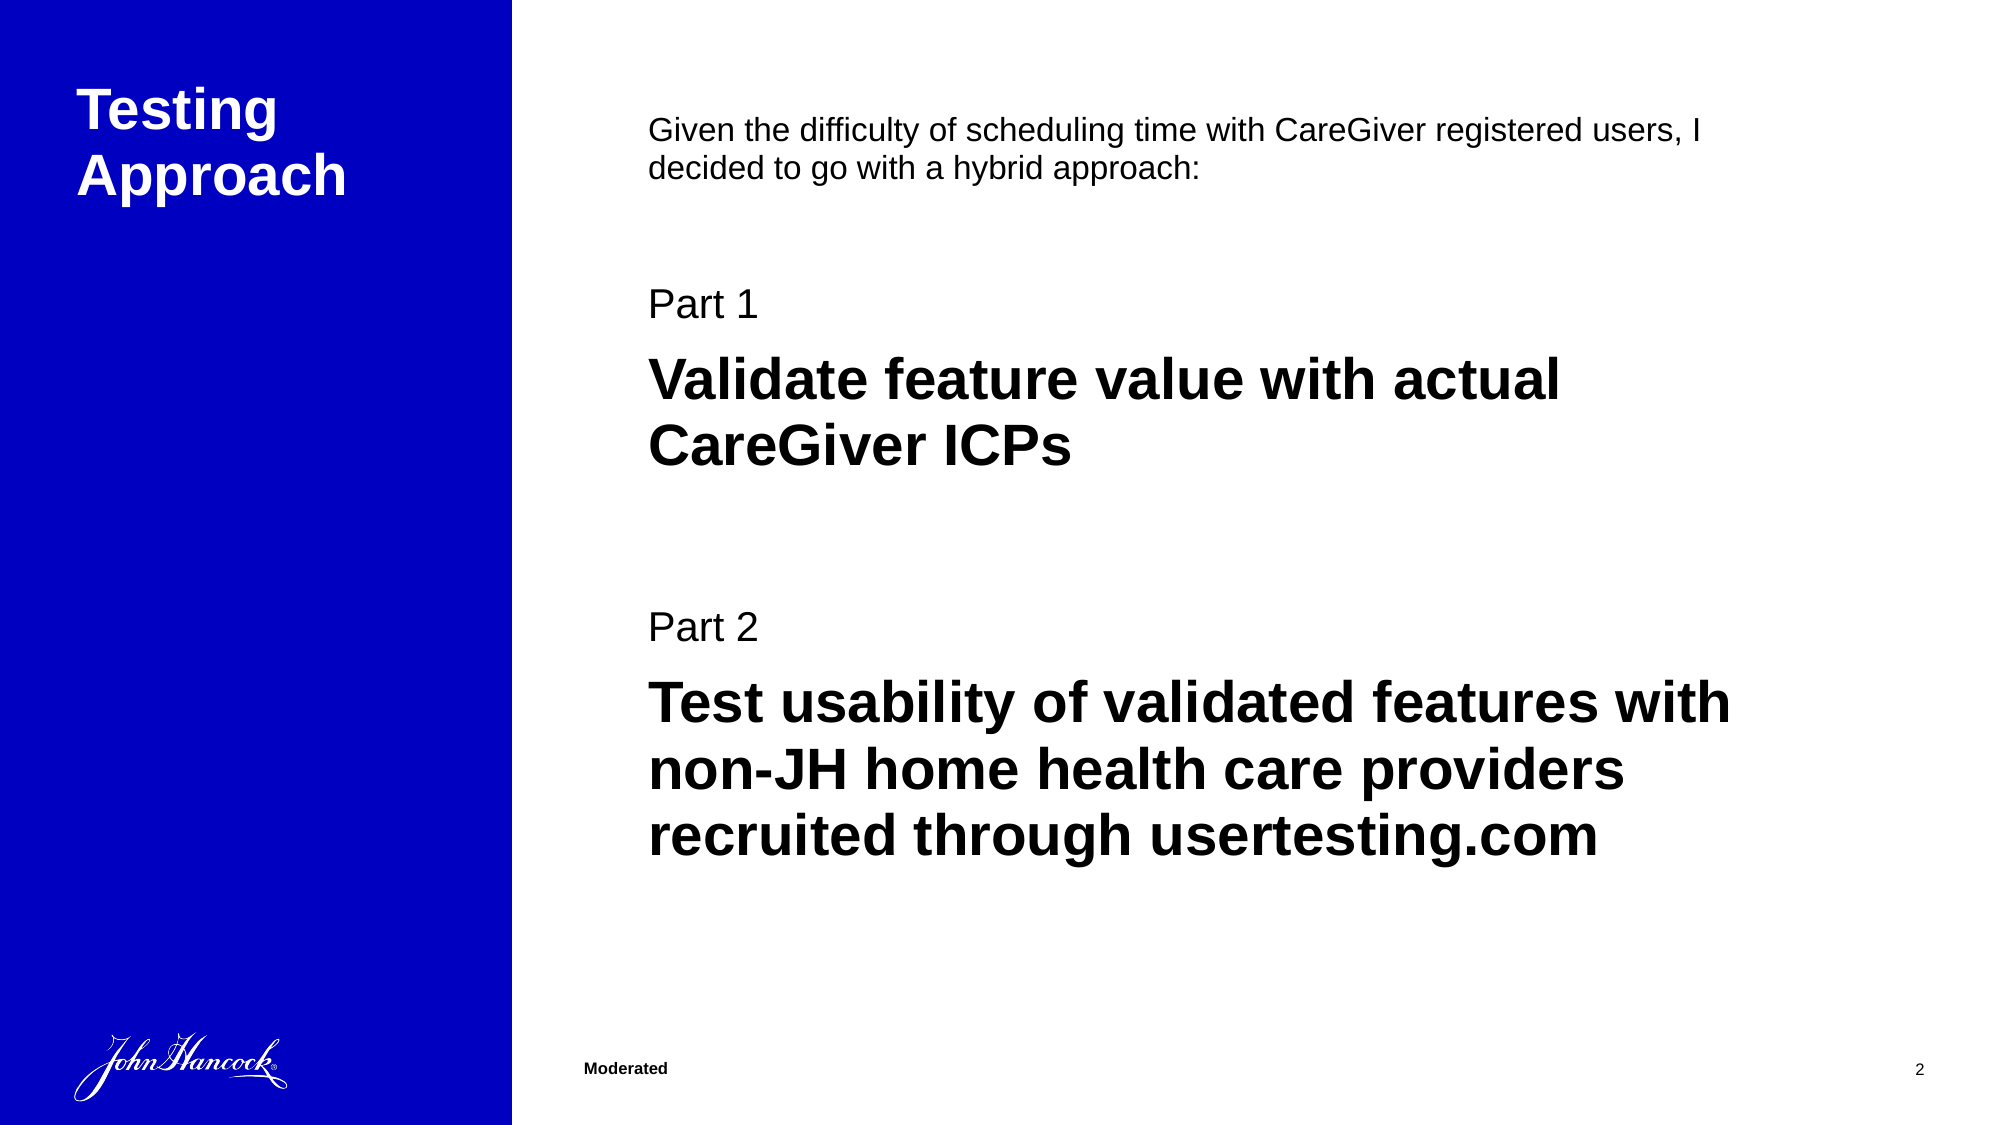

# Testing Approach
Given the difficulty of scheduling time with CareGiver registered users, I decided to go with a hybrid approach:
Part 1
Validate feature value with actual CareGiver ICPs
Part 2
Test usability of validated features with non-JH home health care providers recruited through usertesting.com
Moderated
2